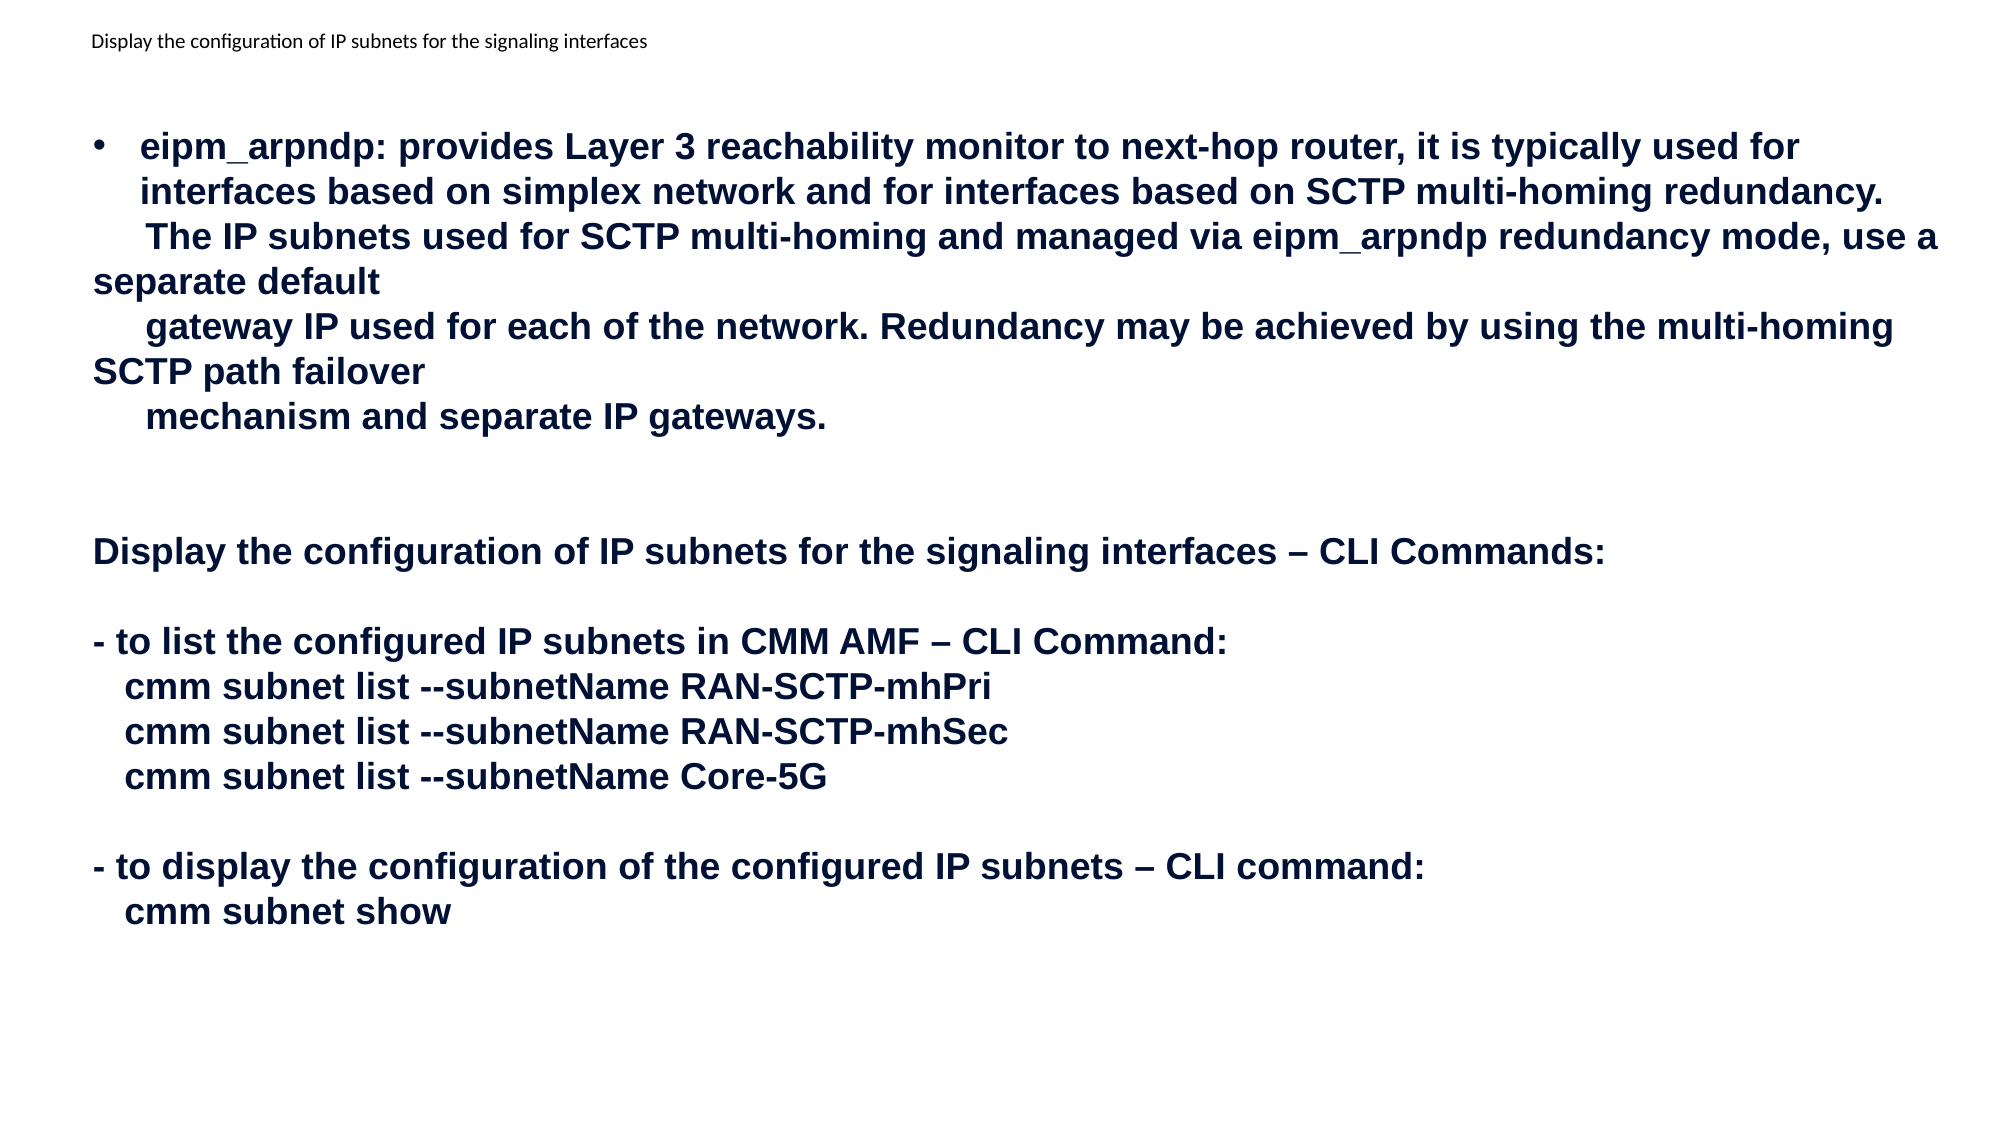

# Display the configuration of IP subnets for the signaling interfaces
eipm_arpndp: provides Layer 3 reachability monitor to next-hop router, it is typically used for interfaces based on simplex network and for interfaces based on SCTP multi-homing redundancy.
     The IP subnets used for SCTP multi-homing and managed via eipm_arpndp redundancy mode, use a separate default
     gateway IP used for each of the network. Redundancy may be achieved by using the multi-homing SCTP path failover
     mechanism and separate IP gateways.

Display the configuration of IP subnets for the signaling interfaces – CLI Commands:

- to list the configured IP subnets in CMM AMF – CLI Command:
   cmm subnet list --subnetName RAN-SCTP-mhPri
   cmm subnet list --subnetName RAN-SCTP-mhSec
   cmm subnet list --subnetName Core-5G

- to display the configuration of the configured IP subnets – CLI command:
   cmm subnet show